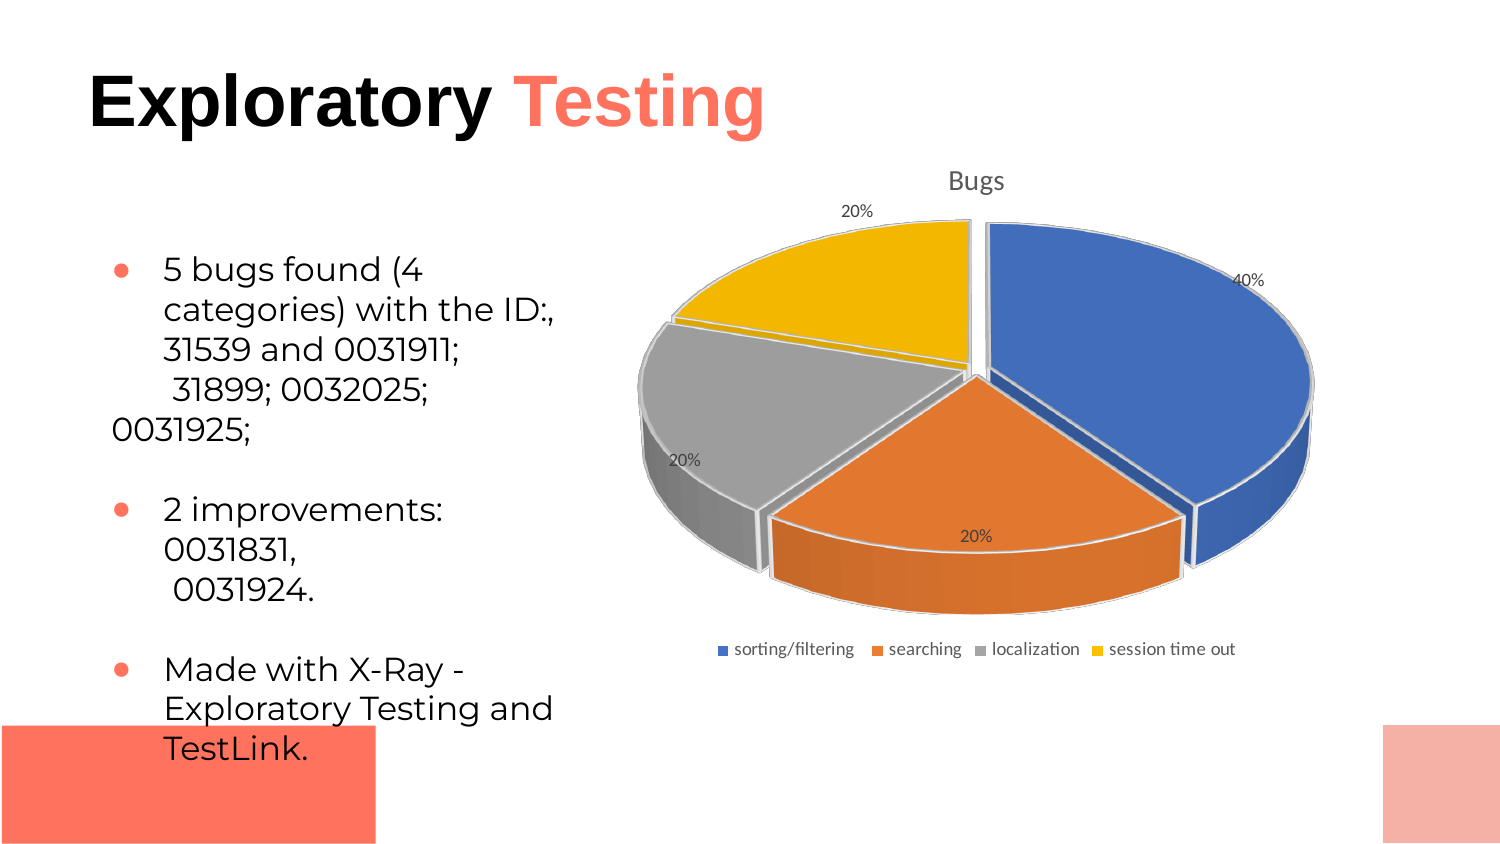

# Exploratory Testing

[unsupported chart]

5 bugs found (4 categories) with the ID:, 31539 and 0031911;
       31899; 0032025;  0031925;

2 improvements: 0031831,
       0031924.

Made with X-Ray - Exploratory Testing and TestLink.